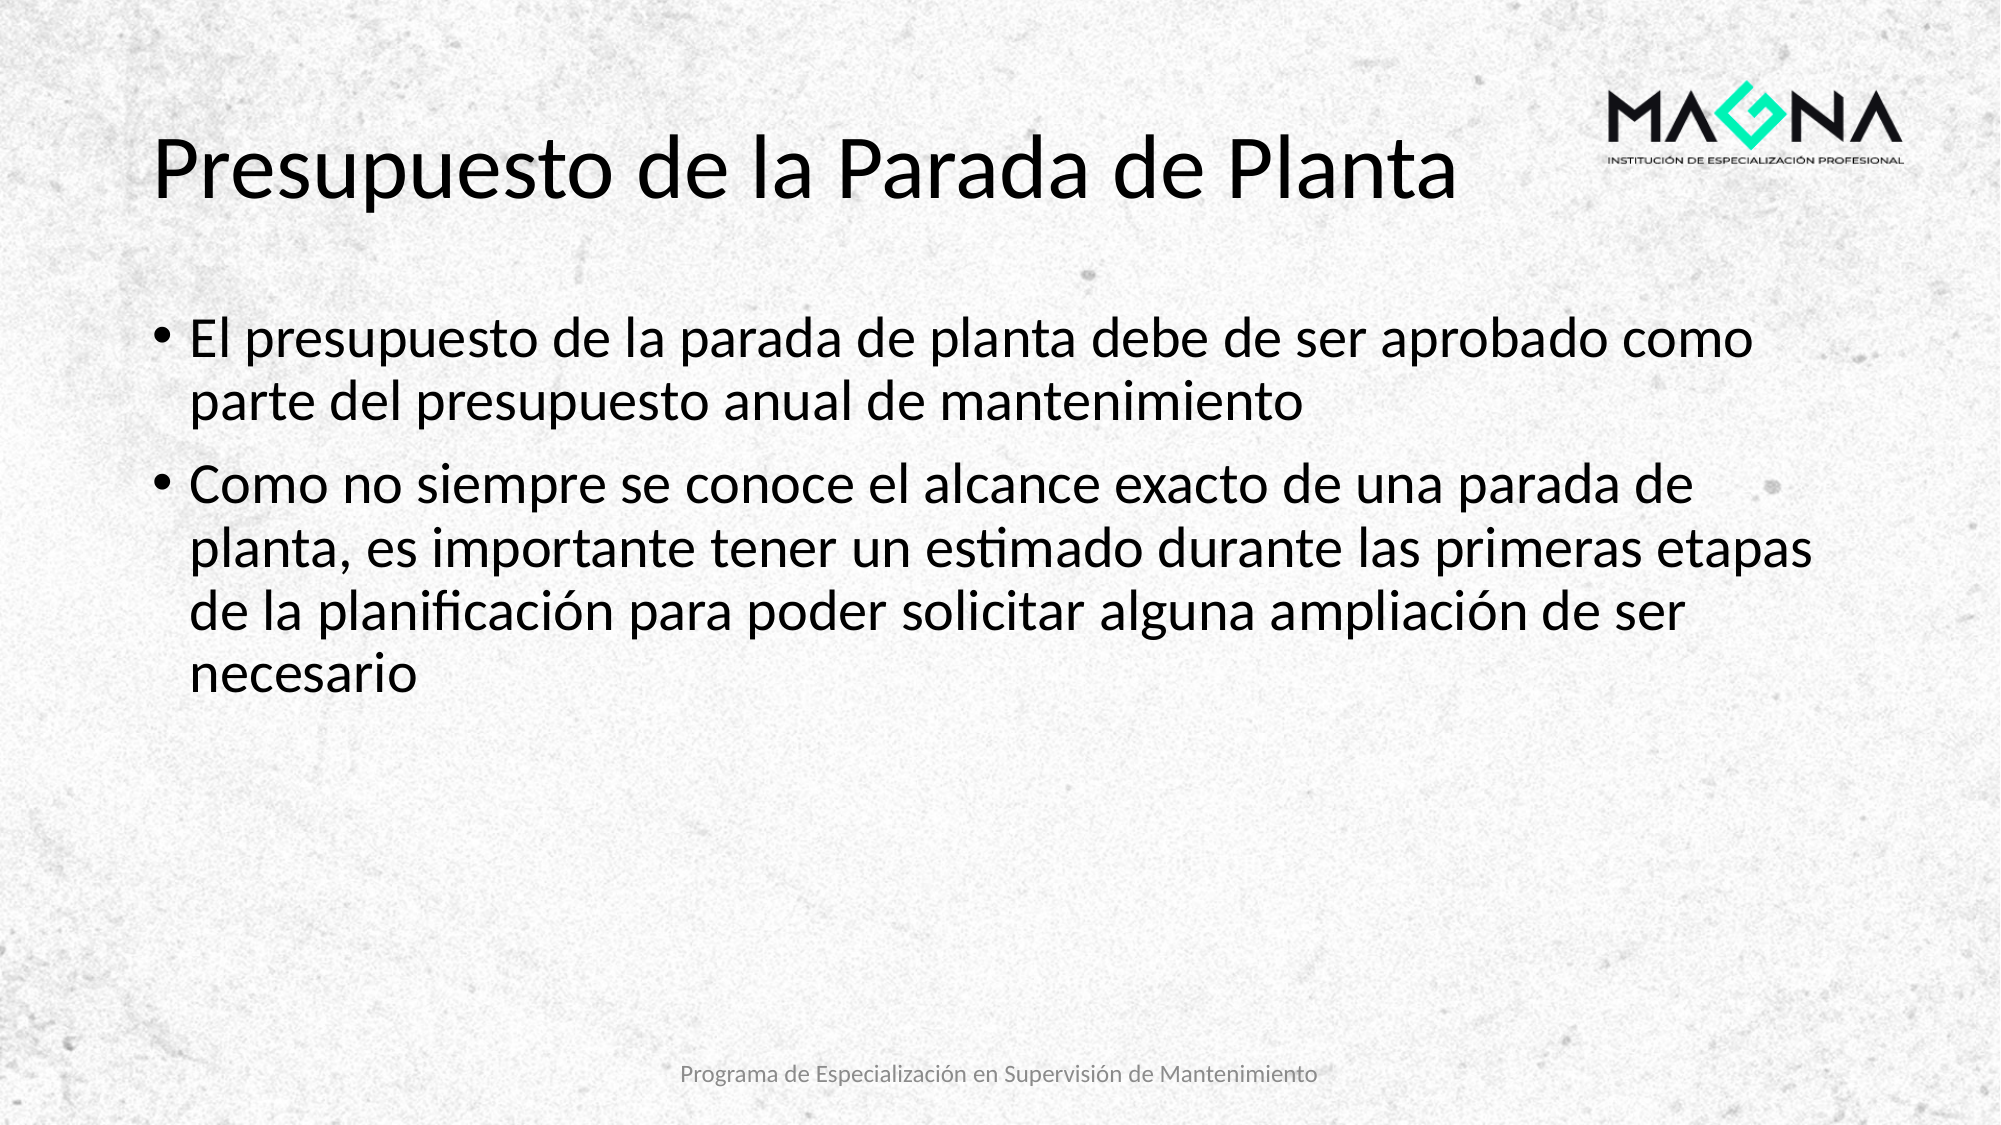

# Presupuesto de la Parada de Planta
El presupuesto de la parada de planta debe de ser aprobado como parte del presupuesto anual de mantenimiento
Como no siempre se conoce el alcance exacto de una parada de planta, es importante tener un estimado durante las primeras etapas de la planificación para poder solicitar alguna ampliación de ser necesario